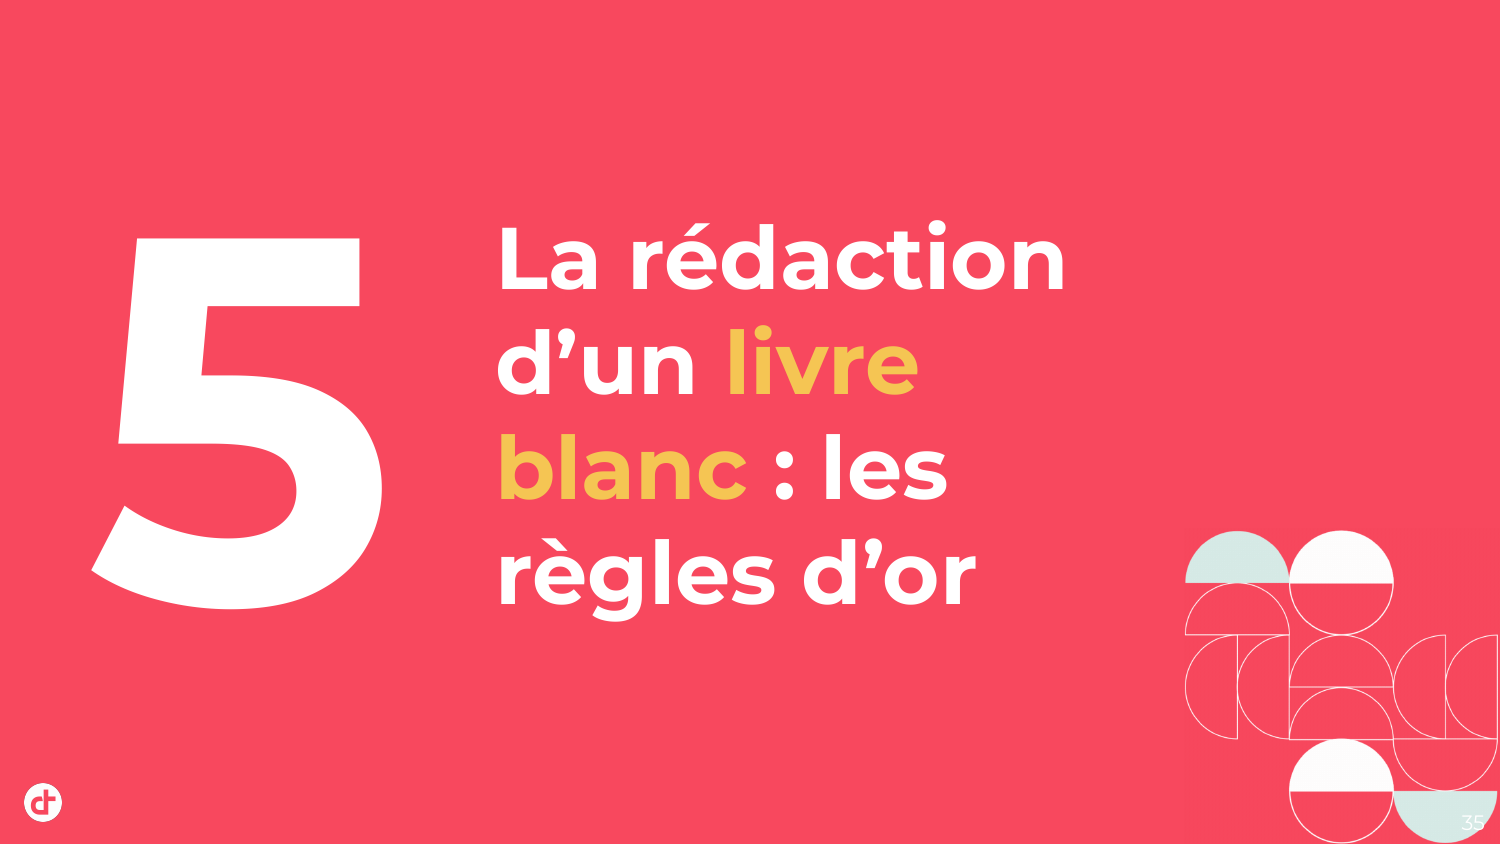

# 5
La rédaction d’un livre blanc : les règles d’or
35